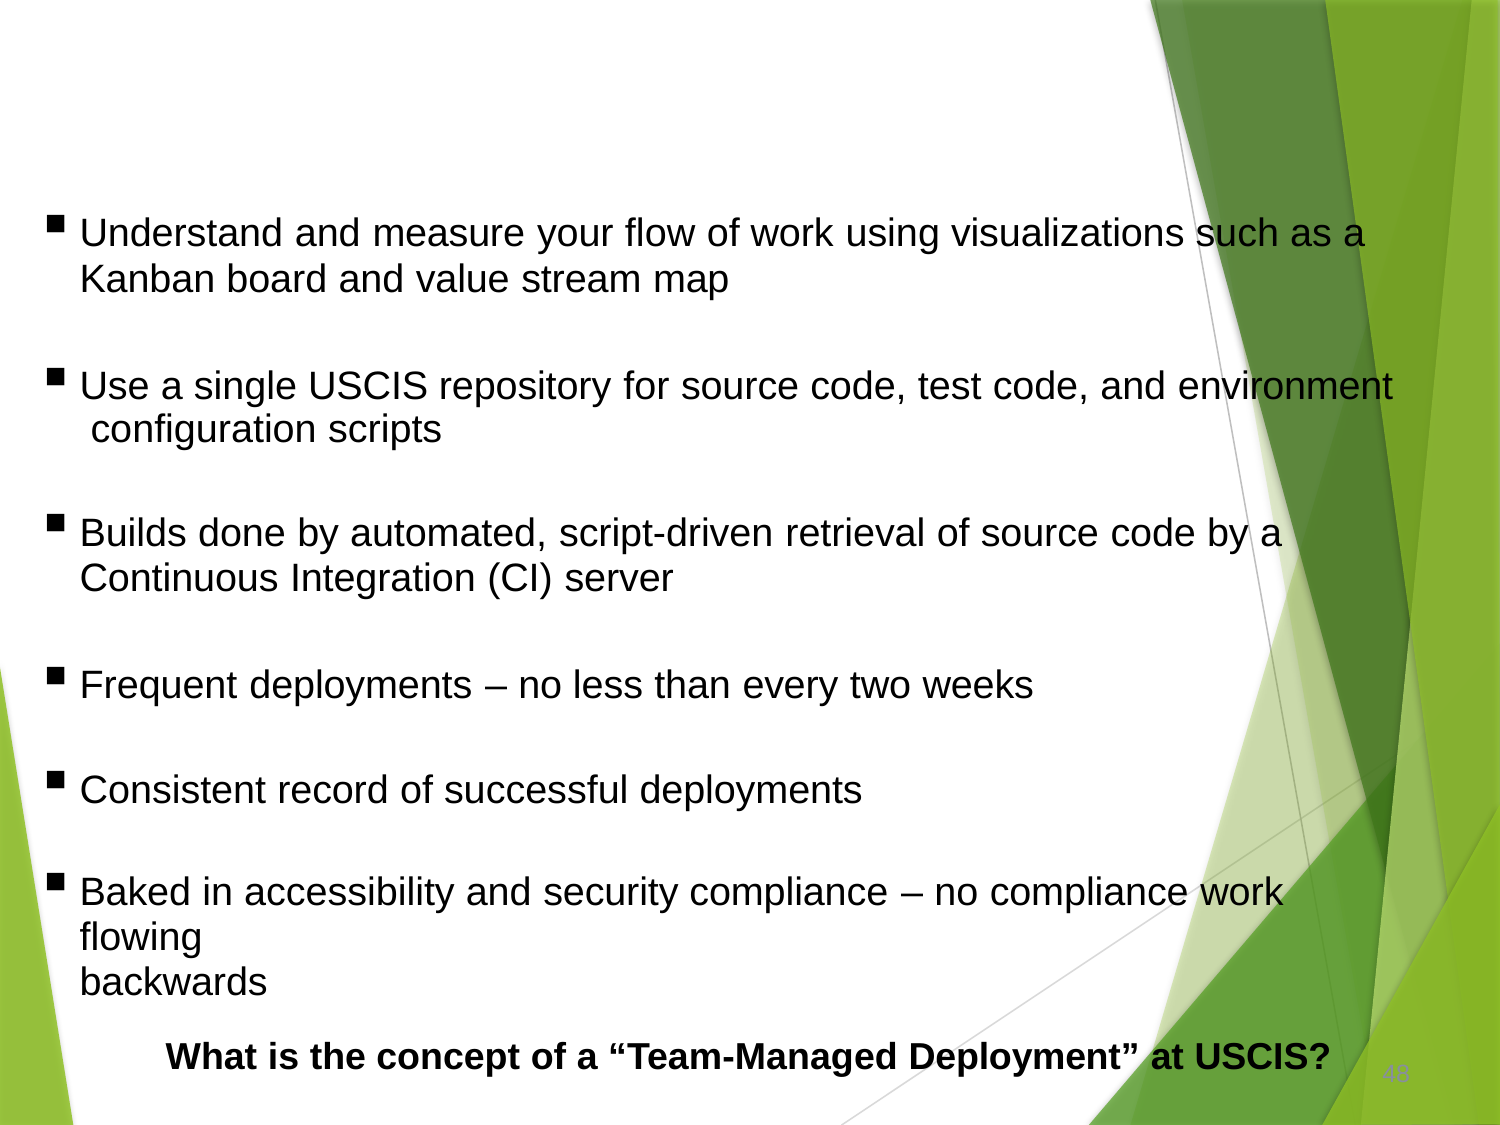

# Doing DevOps at USCIS – First Way
Understand and measure your flow of work using visualizations such as a
Kanban board and value stream map

Use a single USCIS repository for source code, test code, and environment  configuration scripts

Builds done by automated, script-driven retrieval of source code by a
Continuous Integration (CI) server

Frequent deployments – no less than every two weeks
Consistent record of successful deployments
Baked in accessibility and security compliance – no compliance work flowing
backwards
What is the concept of a “Team-Managed Deployment” at USCIS?
48